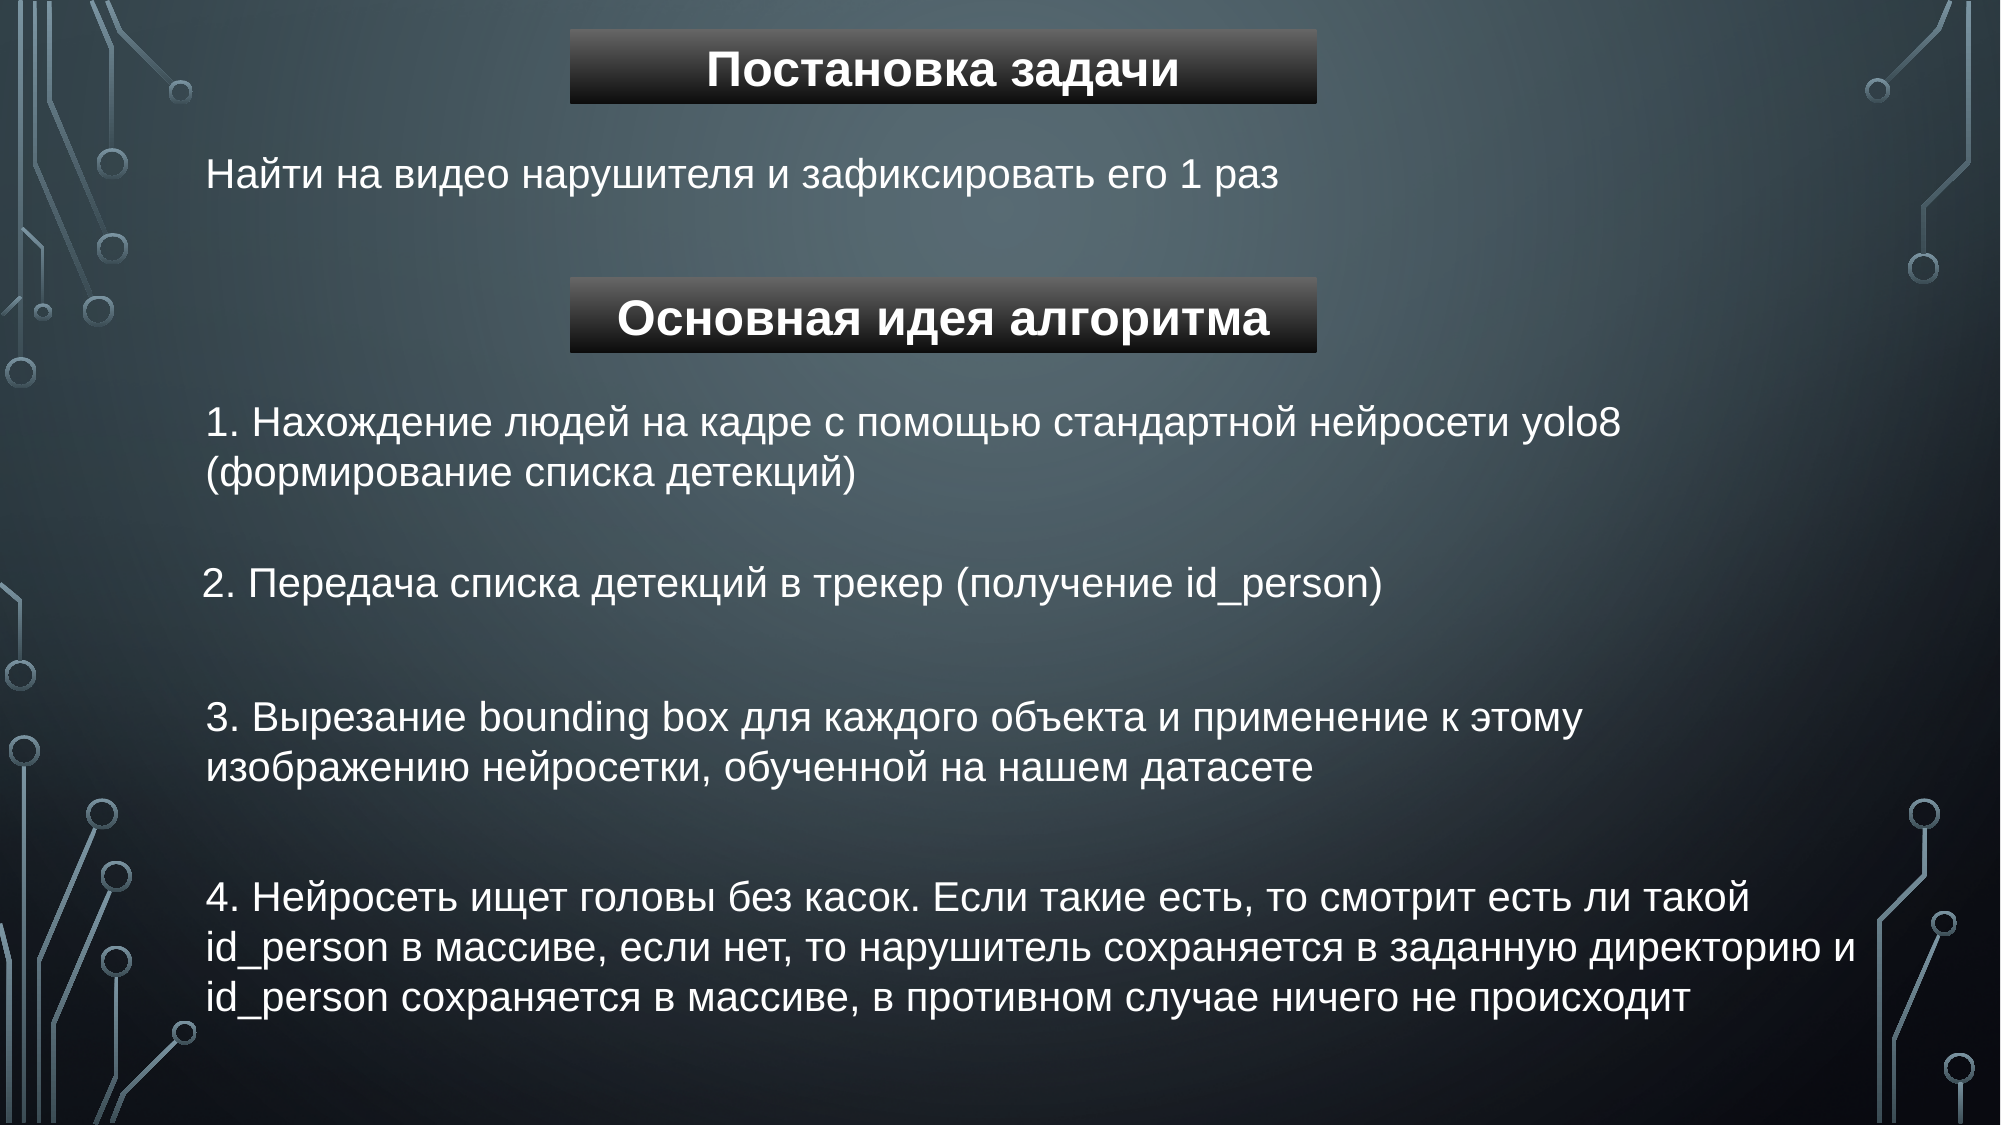

Постановка задачи
Найти на видео нарушителя и зафиксировать его 1 раз
Основная идея алгоритма
1. Нахождение людей на кадре с помощью стандартной нейросети yolo8 (формирование списка детекций)
2. Передача списка детекций в трекер (получение id_person)
3. Вырезание bounding box для каждого объекта и применение к этому изображению нейросетки, обученной на нашем датасете
4. Нейросеть ищет головы без касок. Если такие есть, то смотрит есть ли такой id_person в массиве, если нет, то нарушитель сохраняется в заданную директорию и id_person сохраняется в массиве, в противном случае ничего не происходит